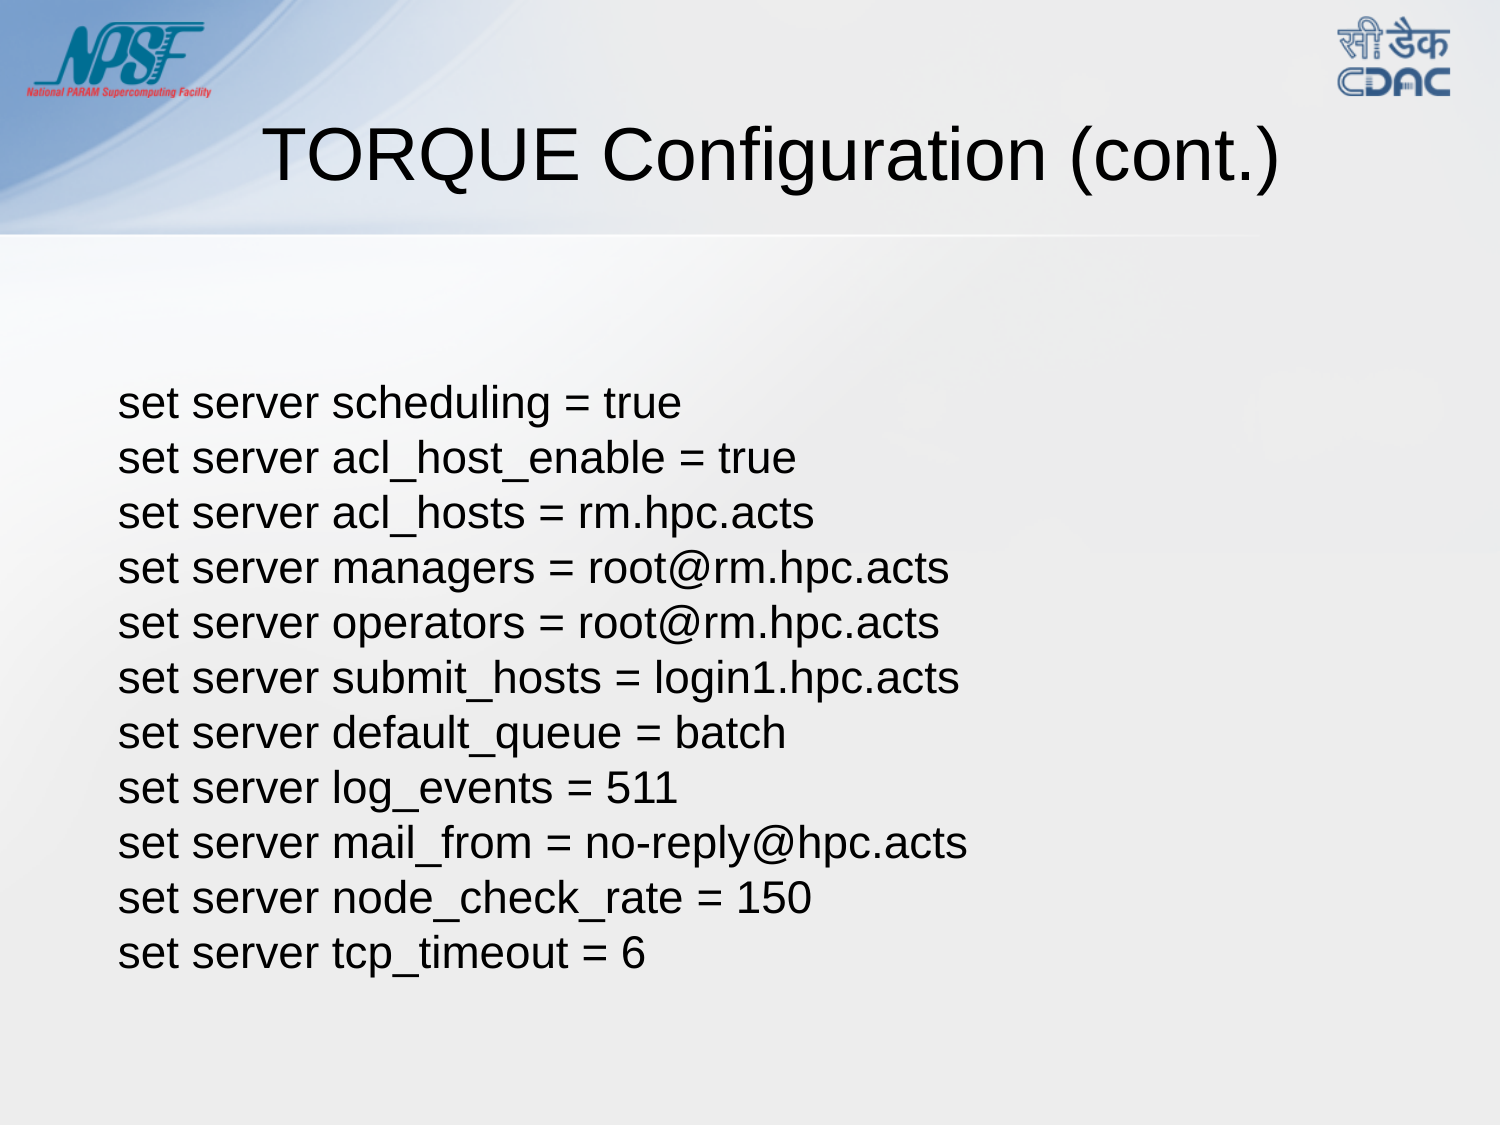

TORQUE Configuration (cont.)
set server scheduling = true
set server acl_host_enable = true
set server acl_hosts = rm.hpc.acts
set server managers = root@rm.hpc.acts
set server operators = root@rm.hpc.acts
set server submit_hosts = login1.hpc.acts
set server default_queue = batch
set server log_events = 511
set server mail_from = no-reply@hpc.acts
set server node_check_rate = 150
set server tcp_timeout = 6